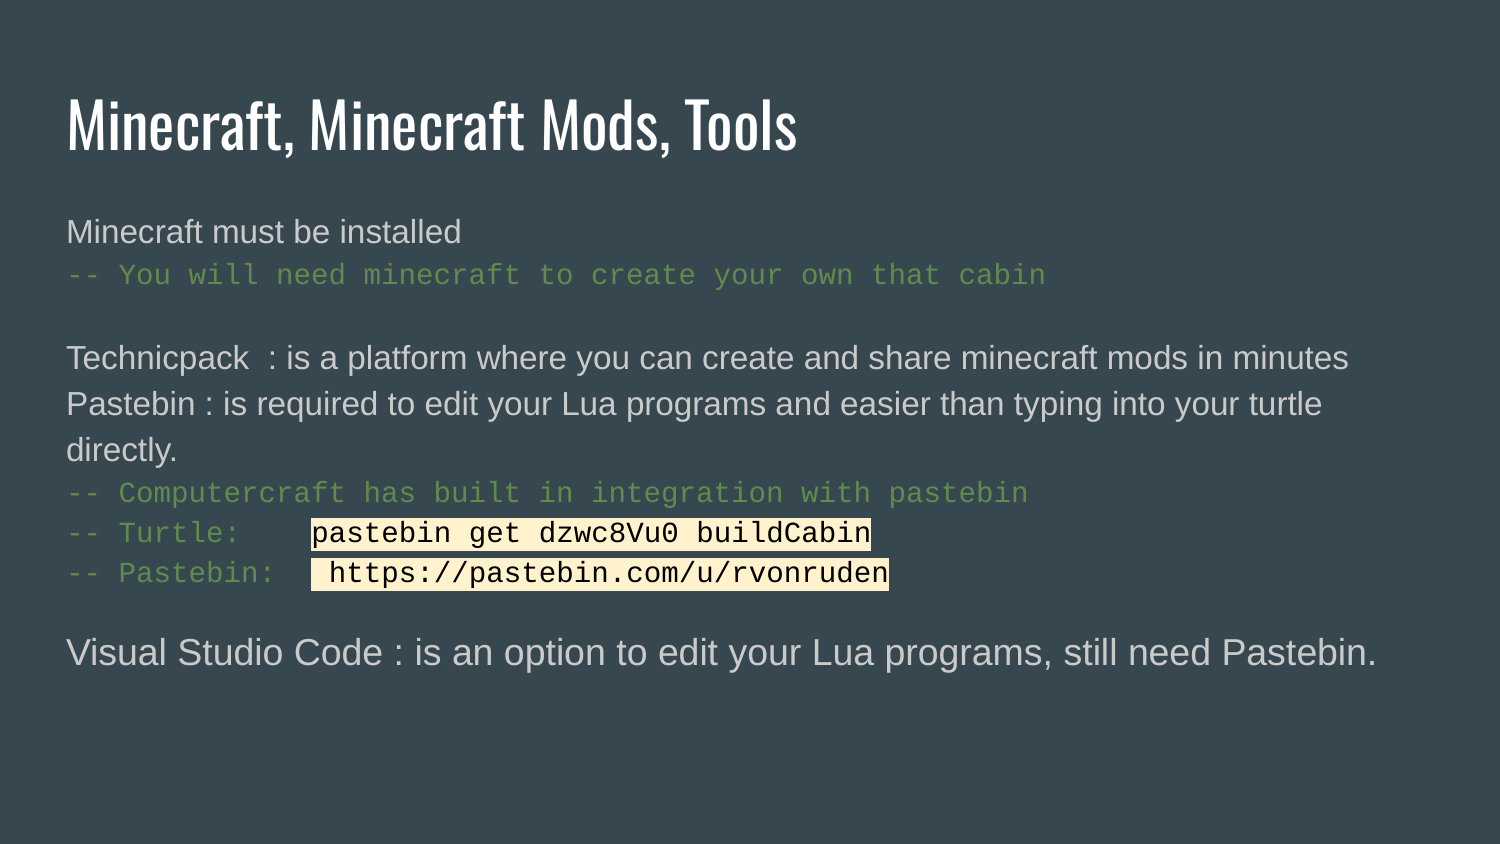

# Minecraft, Minecraft Mods, Tools
Minecraft must be installed
-- You will need minecraft to create your own that cabin
Technicpack  : is a platform where you can create and share minecraft mods in minutes
Pastebin : is required to edit your Lua programs and easier than typing into your turtle directly.
-- Computercraft has built in integration with pastebin
-- Turtle:    pastebin get dzwc8Vu0 buildCabin
-- Pastebin:   https://pastebin.com/u/rvonruden
Visual Studio Code : is an option to edit your Lua programs, still need Pastebin.